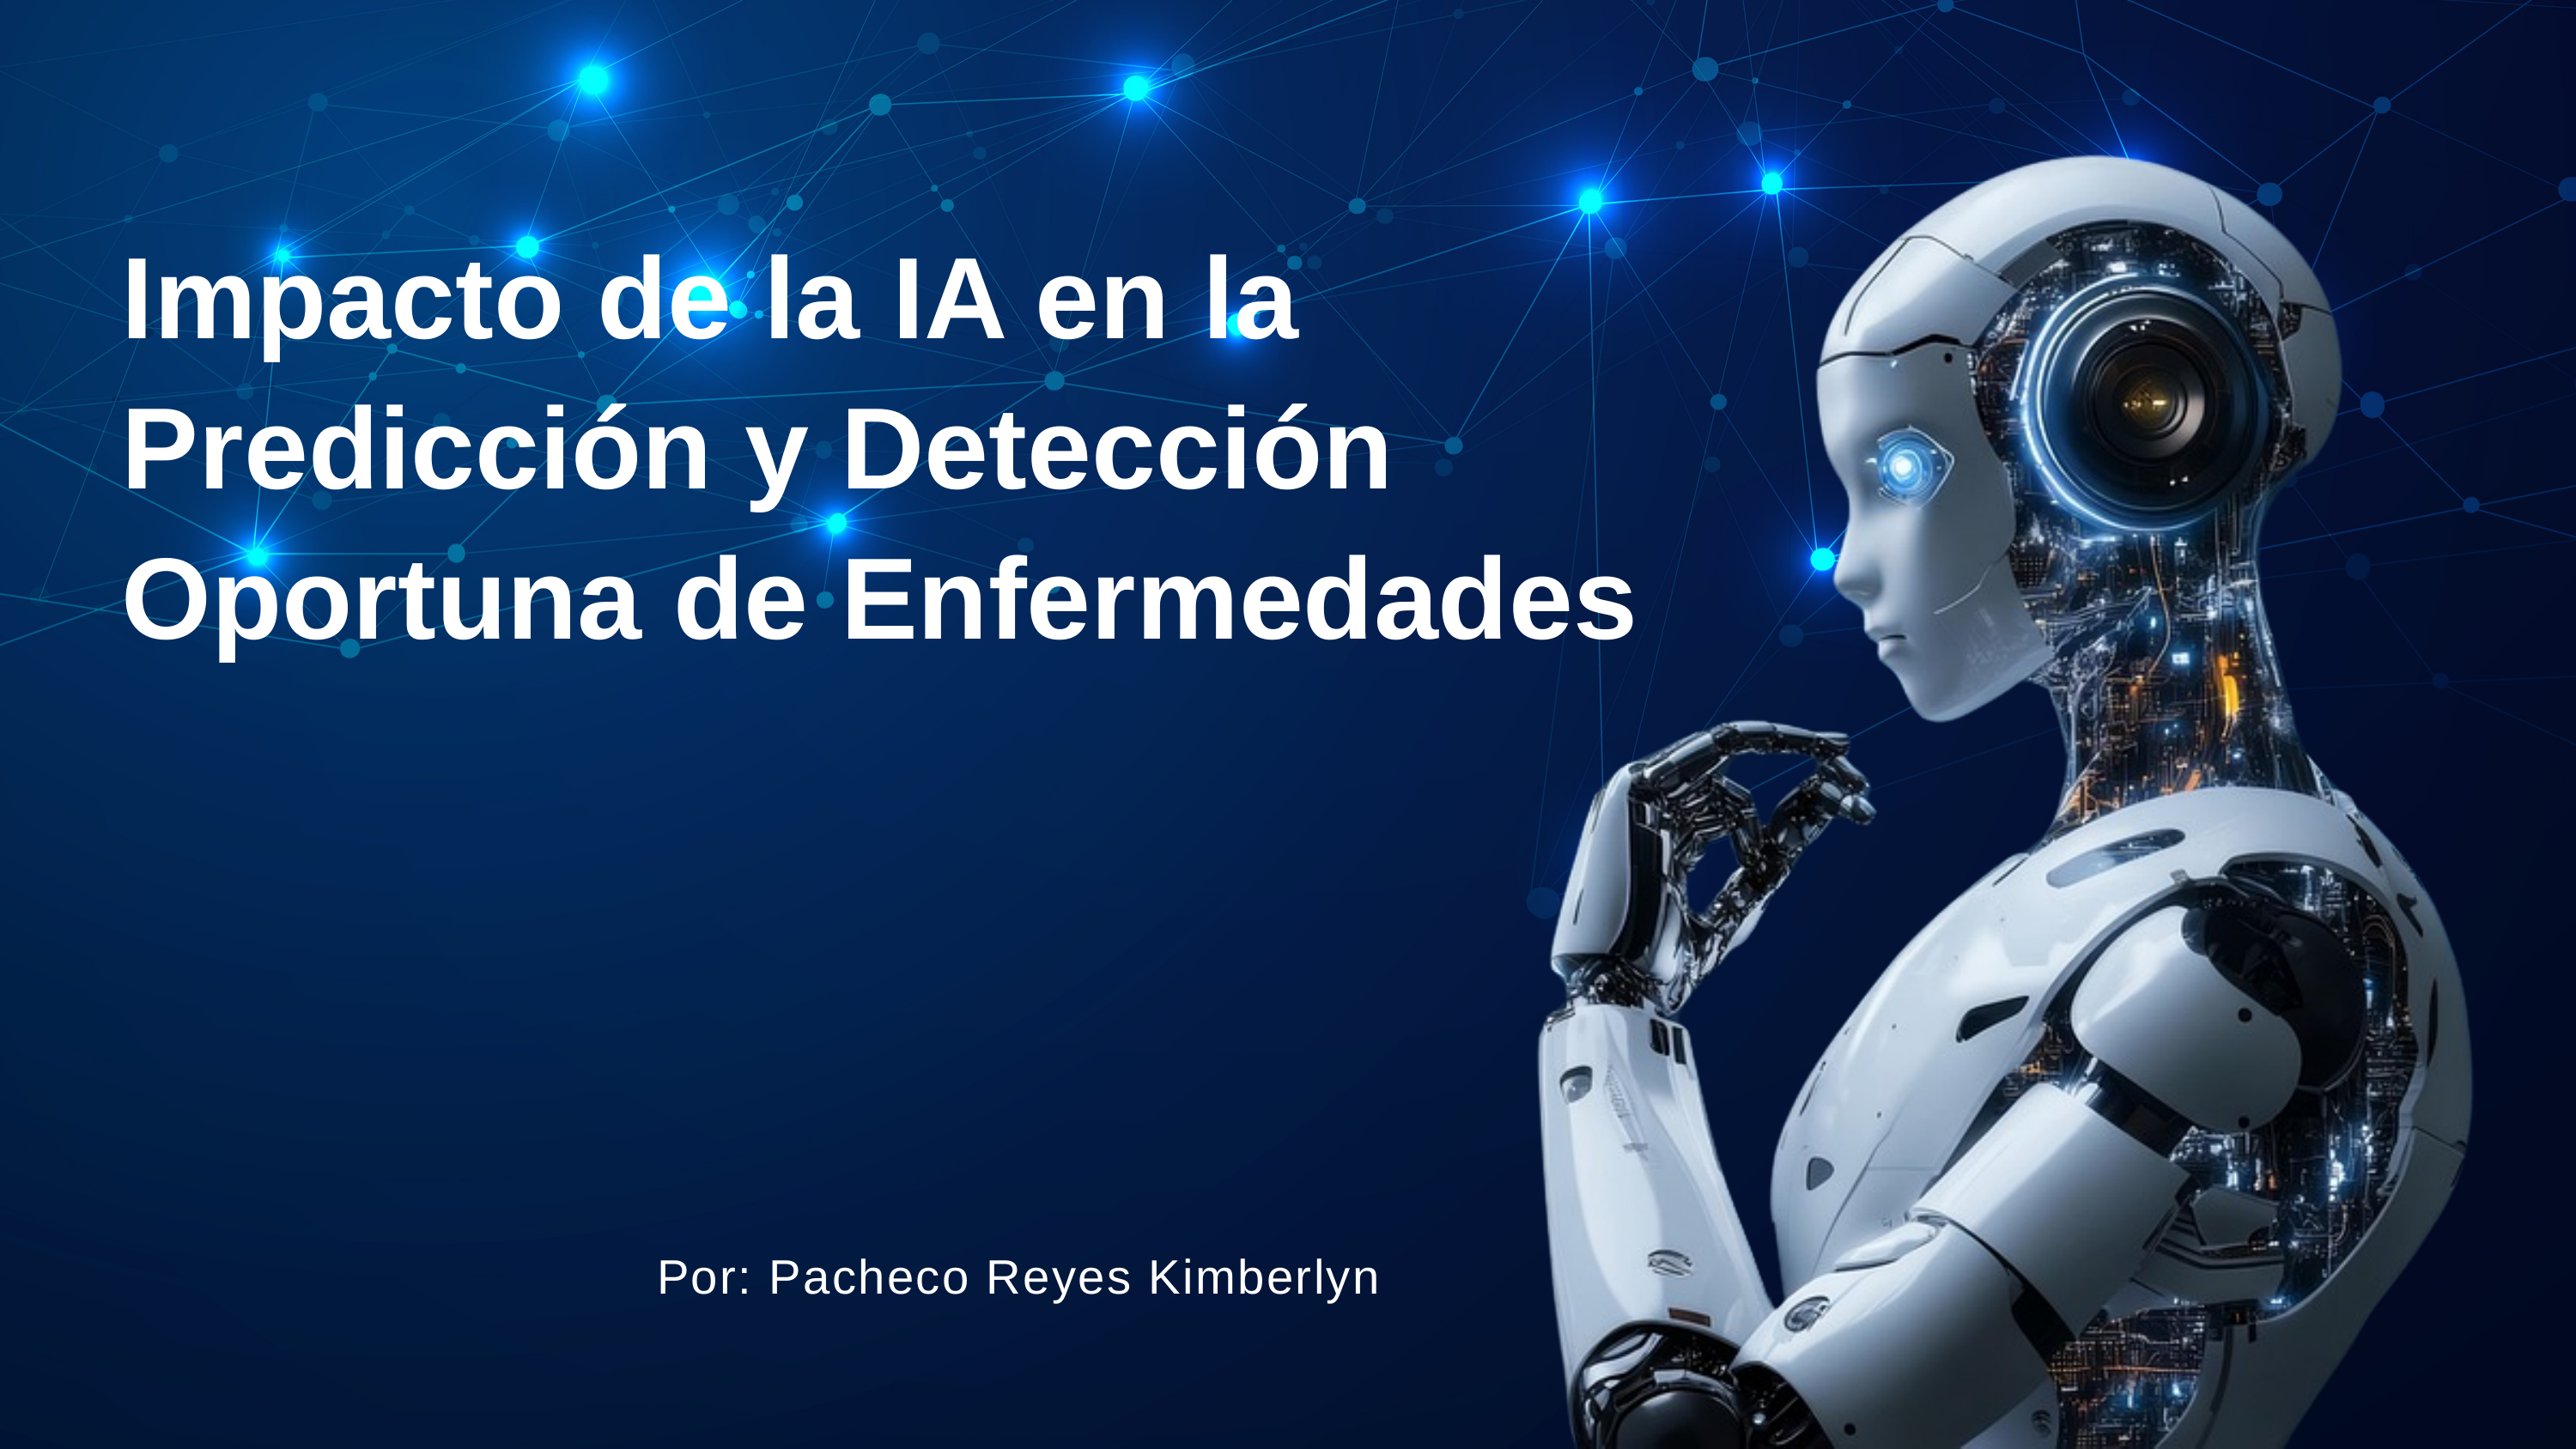

Impacto de la IA en la Predicción y Detección Oportuna de Enfermedades
Por: Pacheco Reyes Kimberlyn